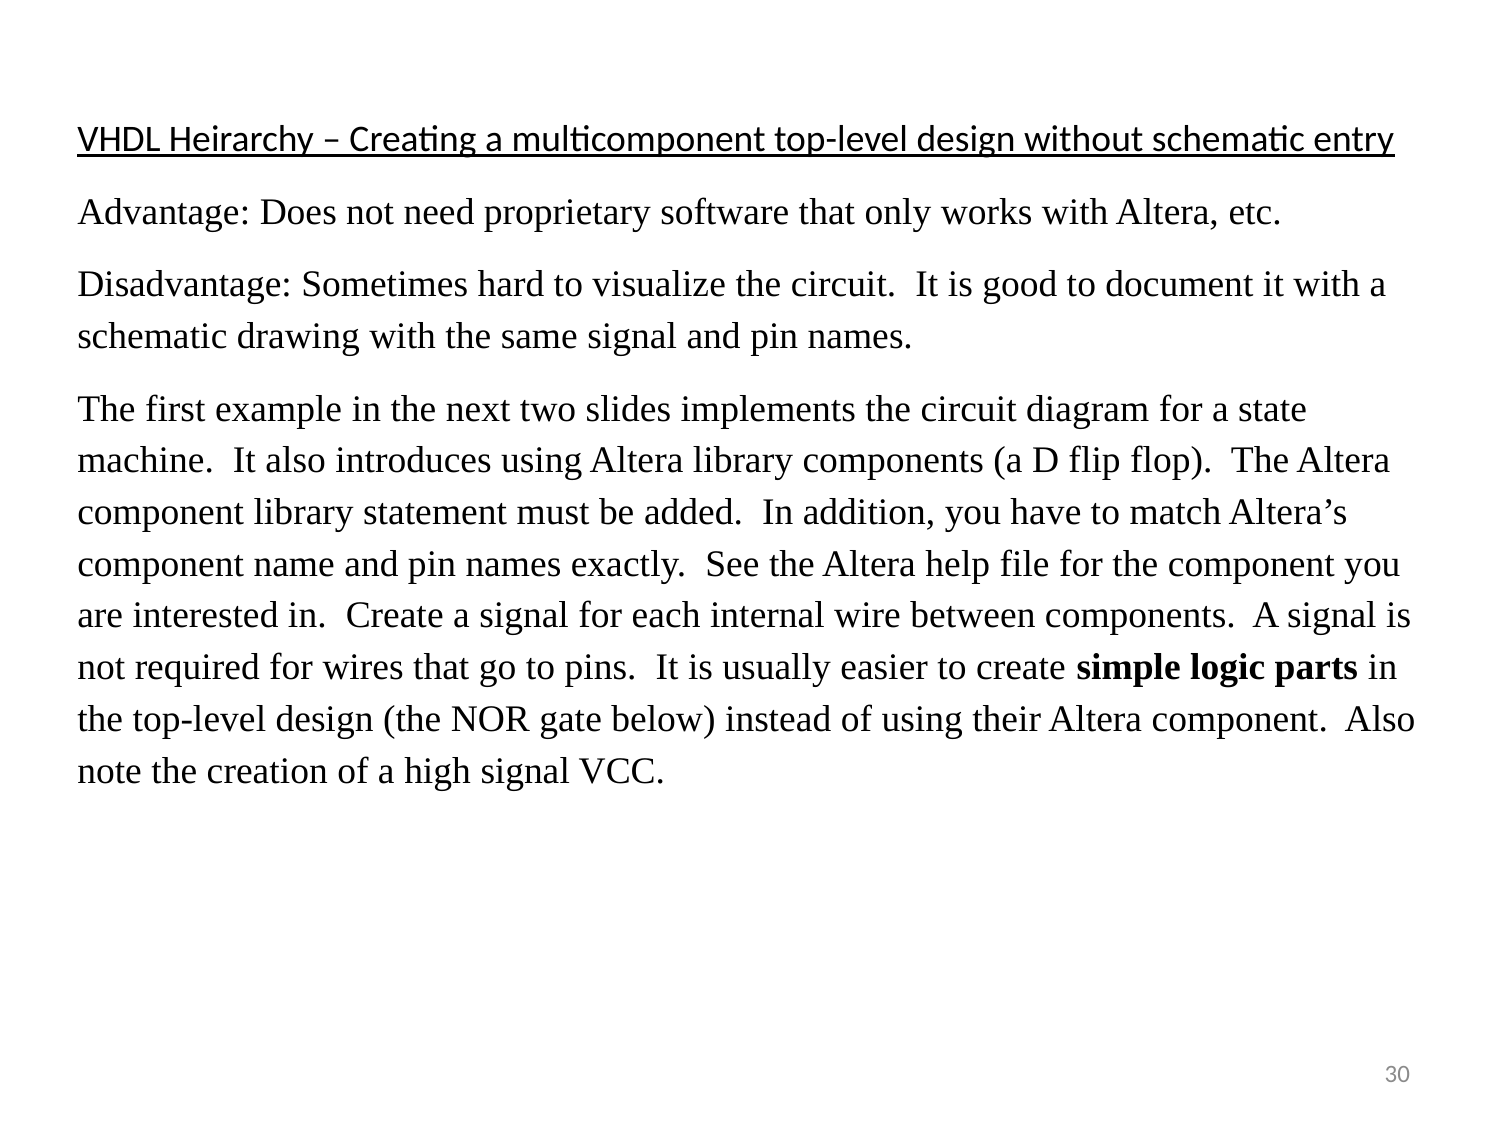

VHDL Heirarchy – Creating a multicomponent top-level design without schematic entry
Advantage: Does not need proprietary software that only works with Altera, etc.
Disadvantage: Sometimes hard to visualize the circuit.  It is good to document it with a schematic drawing with the same signal and pin names.
The first example in the next two slides implements the circuit diagram for a state machine.  It also introduces using Altera library components (a D flip flop).  The Altera component library statement must be added.  In addition, you have to match Altera’s component name and pin names exactly.  See the Altera help file for the component you are interested in.  Create a signal for each internal wire between components.  A signal is not required for wires that go to pins.  It is usually easier to create simple logic parts in the top-level design (the NOR gate below) instead of using their Altera component.  Also note the creation of a high signal VCC.
30